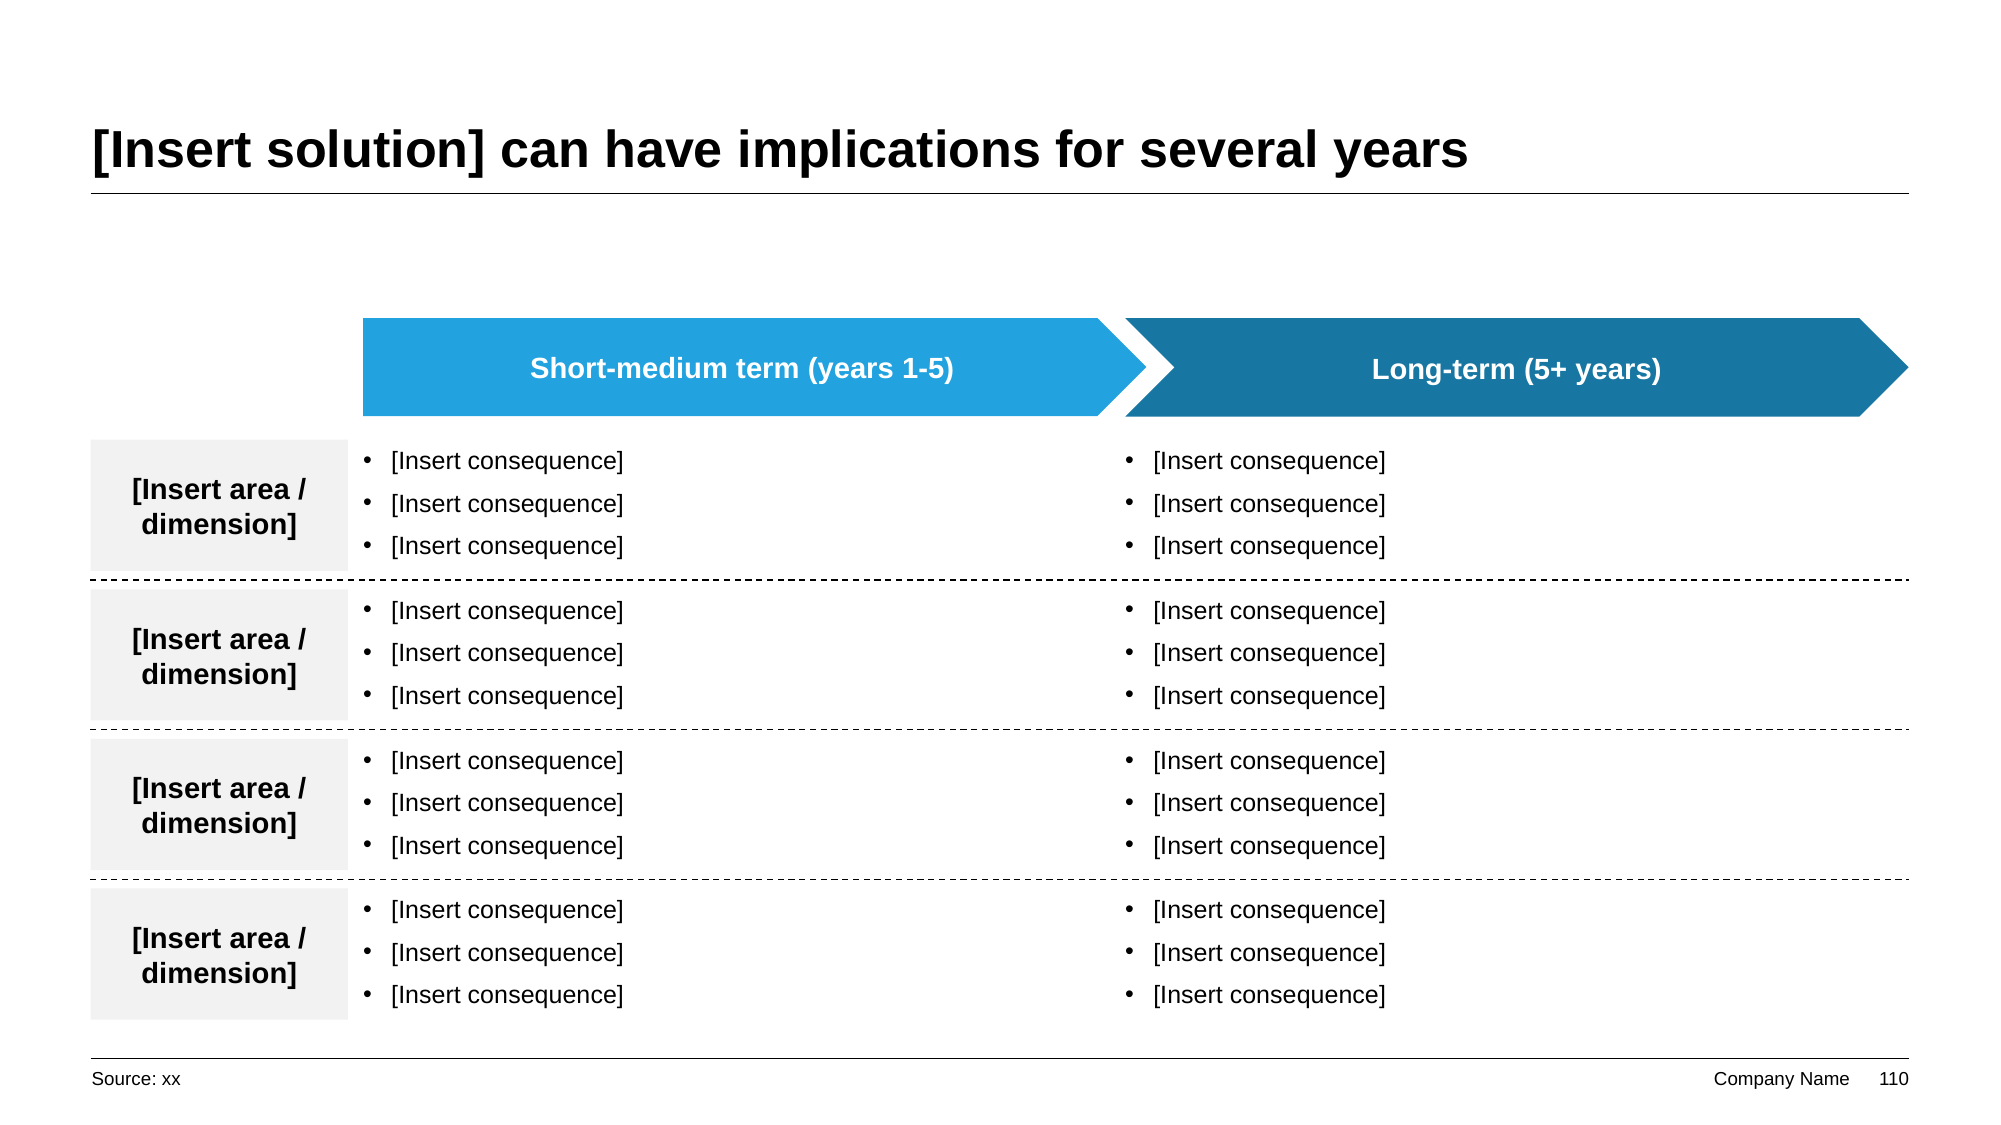

# [Insert solution] can have implications for several years

Short-medium term (years 1-5)
Long-term (5+ years)
[Insert area / dimension]
[Insert consequence]
[Insert consequence]
[Insert consequence]
[Insert consequence]
[Insert consequence]
[Insert consequence]
[Insert area / dimension]
[Insert consequence]
[Insert consequence]
[Insert consequence]
[Insert consequence]
[Insert consequence]
[Insert consequence]
[Insert area / dimension]
[Insert consequence]
[Insert consequence]
[Insert consequence]
[Insert consequence]
[Insert consequence]
[Insert consequence]
[Insert area / dimension]
[Insert consequence]
[Insert consequence]
[Insert consequence]
[Insert consequence]
[Insert consequence]
[Insert consequence]
Source: xx